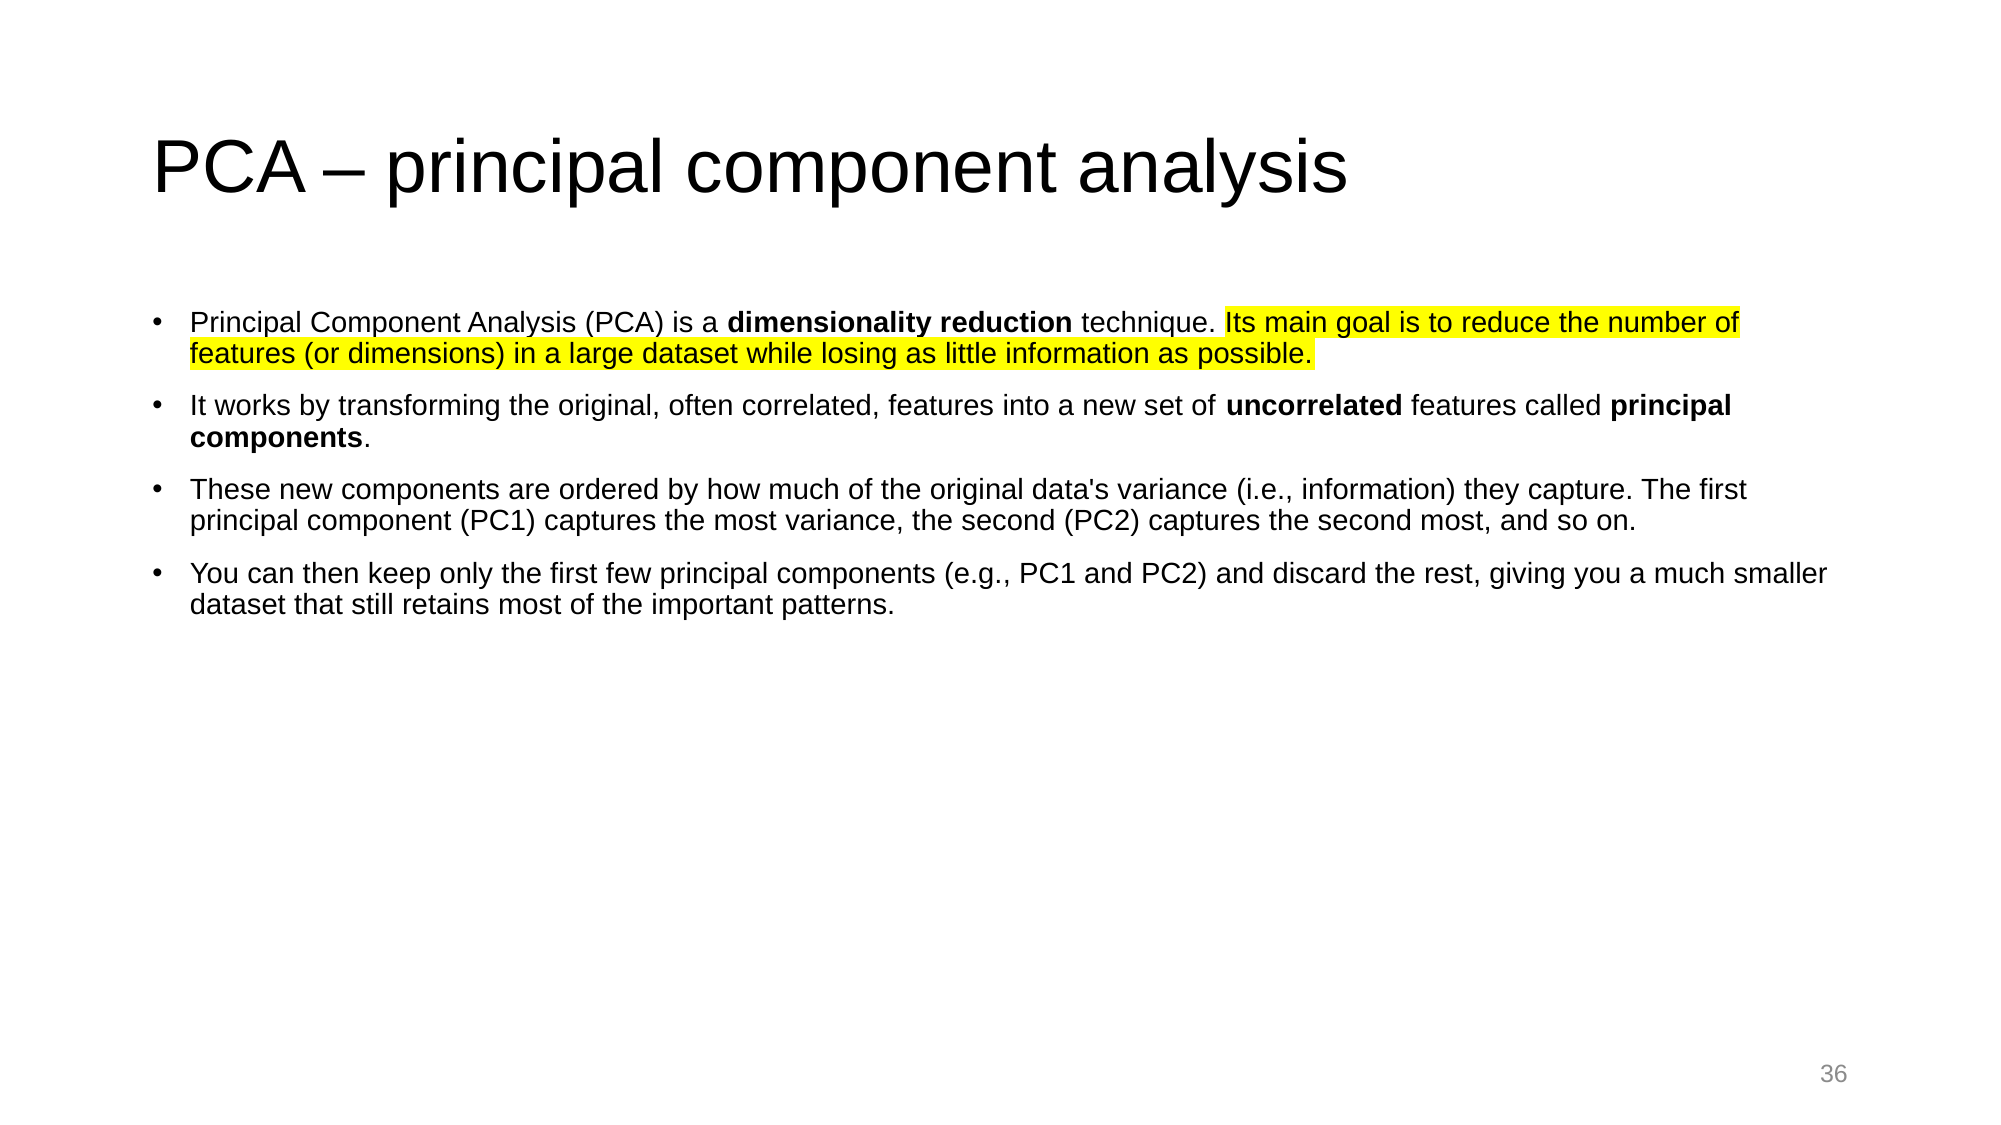

# PCA – principal component analysis
Principal Component Analysis (PCA) is a dimensionality reduction technique. Its main goal is to reduce the number of features (or dimensions) in a large dataset while losing as little information as possible.
It works by transforming the original, often correlated, features into a new set of uncorrelated features called principal components.
These new components are ordered by how much of the original data's variance (i.e., information) they capture. The first principal component (PC1) captures the most variance, the second (PC2) captures the second most, and so on.
You can then keep only the first few principal components (e.g., PC1 and PC2) and discard the rest, giving you a much smaller dataset that still retains most of the important patterns.
36